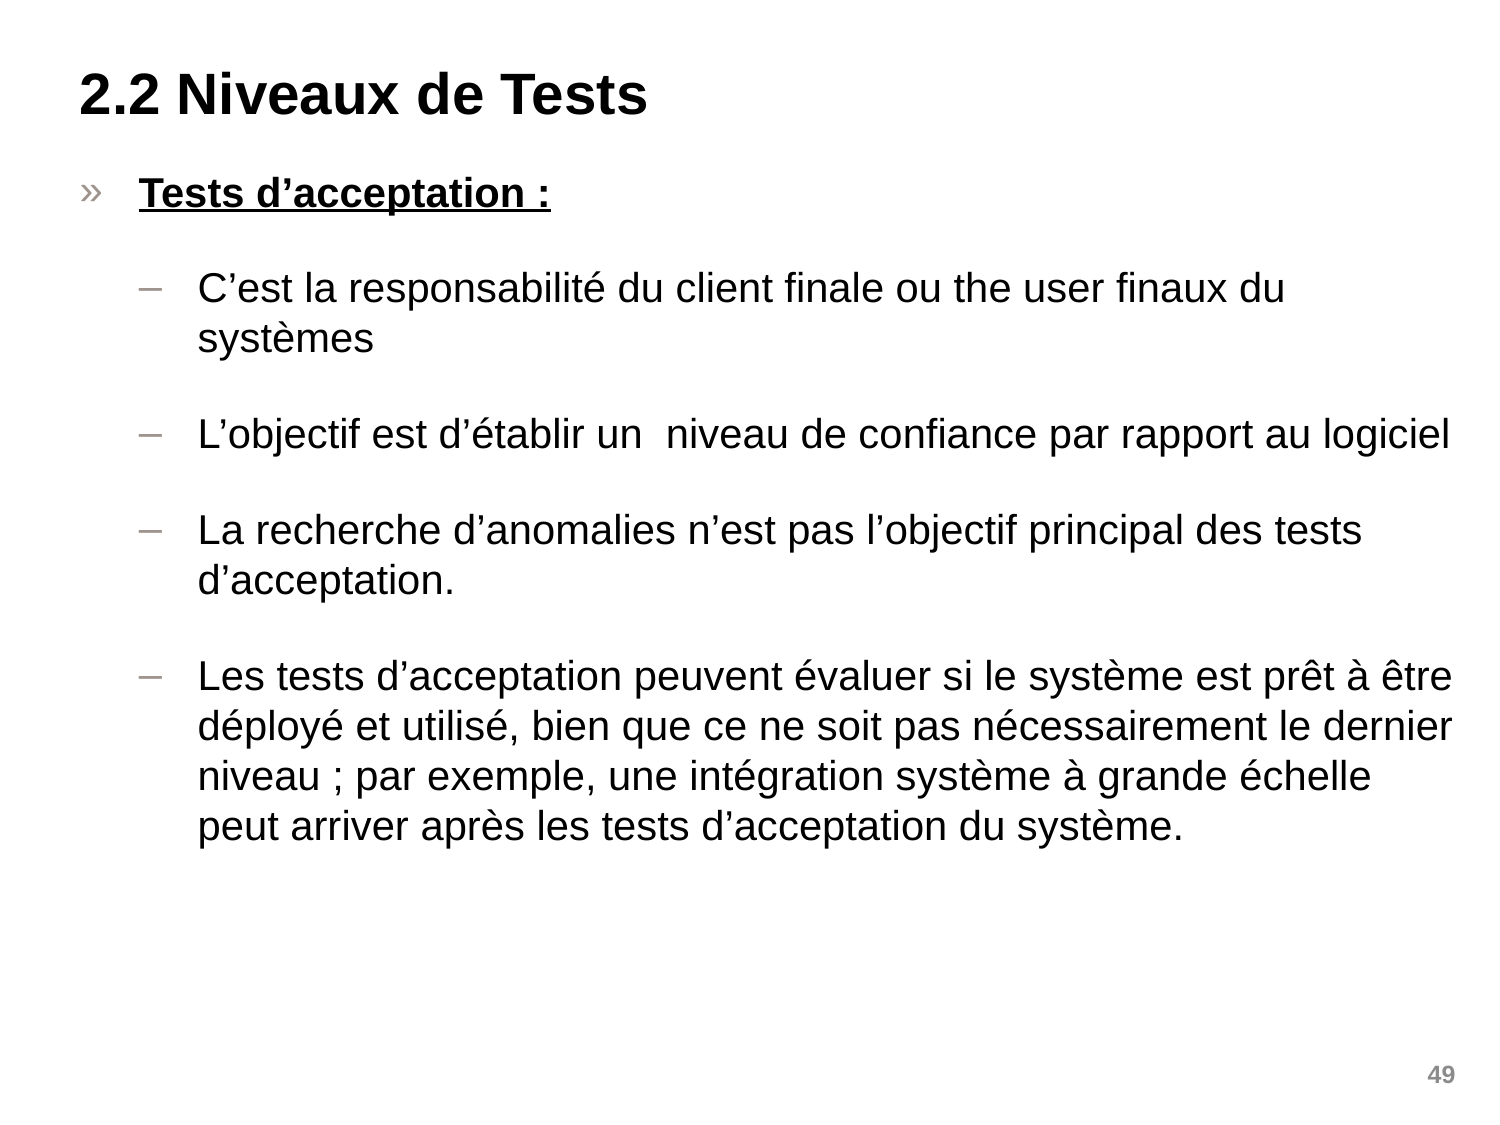

# 2.2 Niveaux de Tests
Tests d’acceptation :
C’est la responsabilité du client finale ou the user finaux du systèmes
L’objectif est d’établir un  niveau de confiance par rapport au logiciel
La recherche d’anomalies n’est pas l’objectif principal des tests d’acceptation.
Les tests d’acceptation peuvent évaluer si le système est prêt à être déployé et utilisé, bien que ce ne soit pas nécessairement le dernier niveau ; par exemple, une intégration système à grande échelle peut arriver après les tests d’acceptation du système.

49